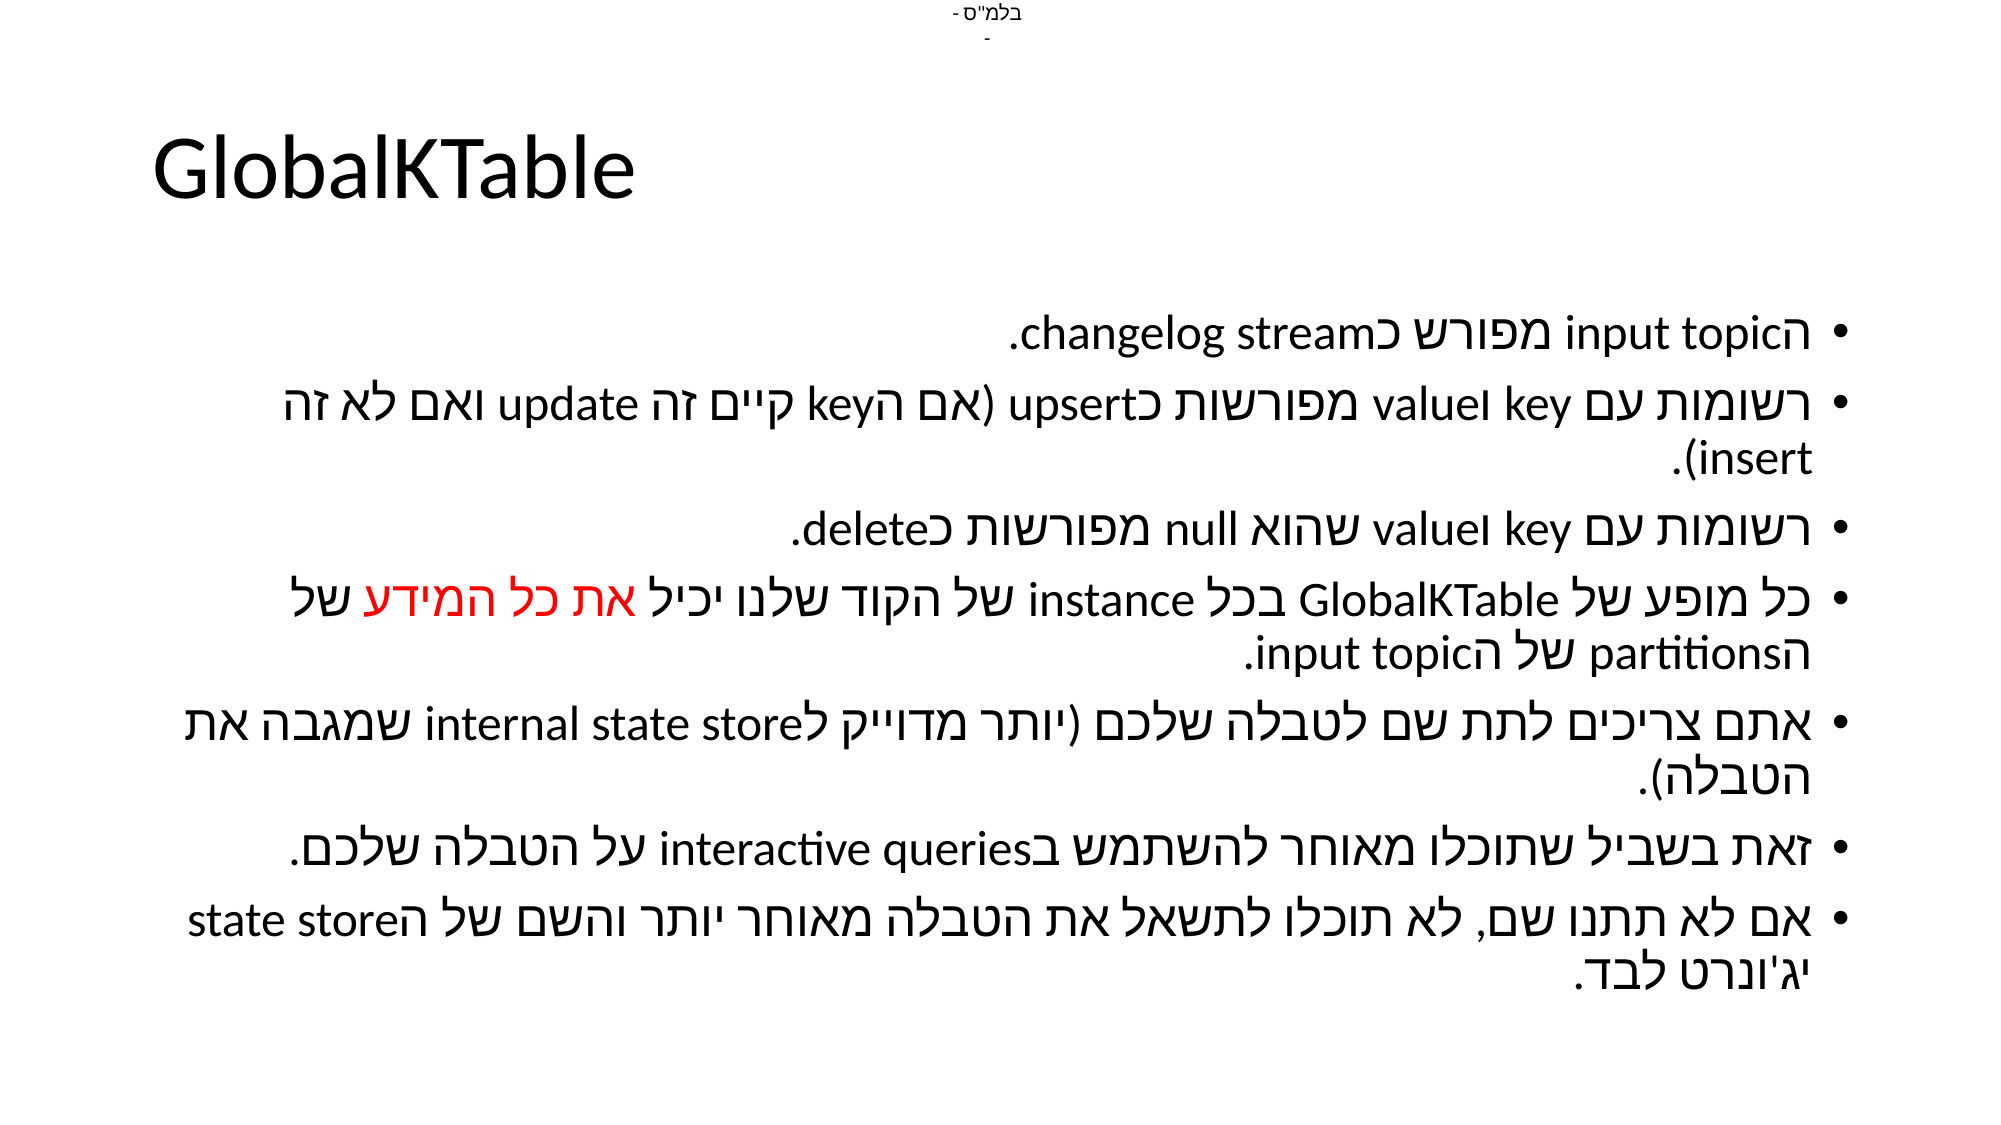

# GlobalKTable
הinput topic מפורש כchangelog stream.
רשומות עם key וvalue מפורשות כupsert (אם הkey קיים זה update ואם לא זה insert).
רשומות עם key וvalue שהוא null מפורשות כdelete.
כל מופע של GlobalKTable בכל instance של הקוד שלנו יכיל את כל המידע של הpartitions של הinput topic.
אתם צריכים לתת שם לטבלה שלכם (יותר מדוייק לinternal state store שמגבה את הטבלה).
זאת בשביל שתוכלו מאוחר להשתמש בinteractive queries על הטבלה שלכם.
אם לא תתנו שם, לא תוכלו לתשאל את הטבלה מאוחר יותר והשם של הstate store יג'ונרט לבד.